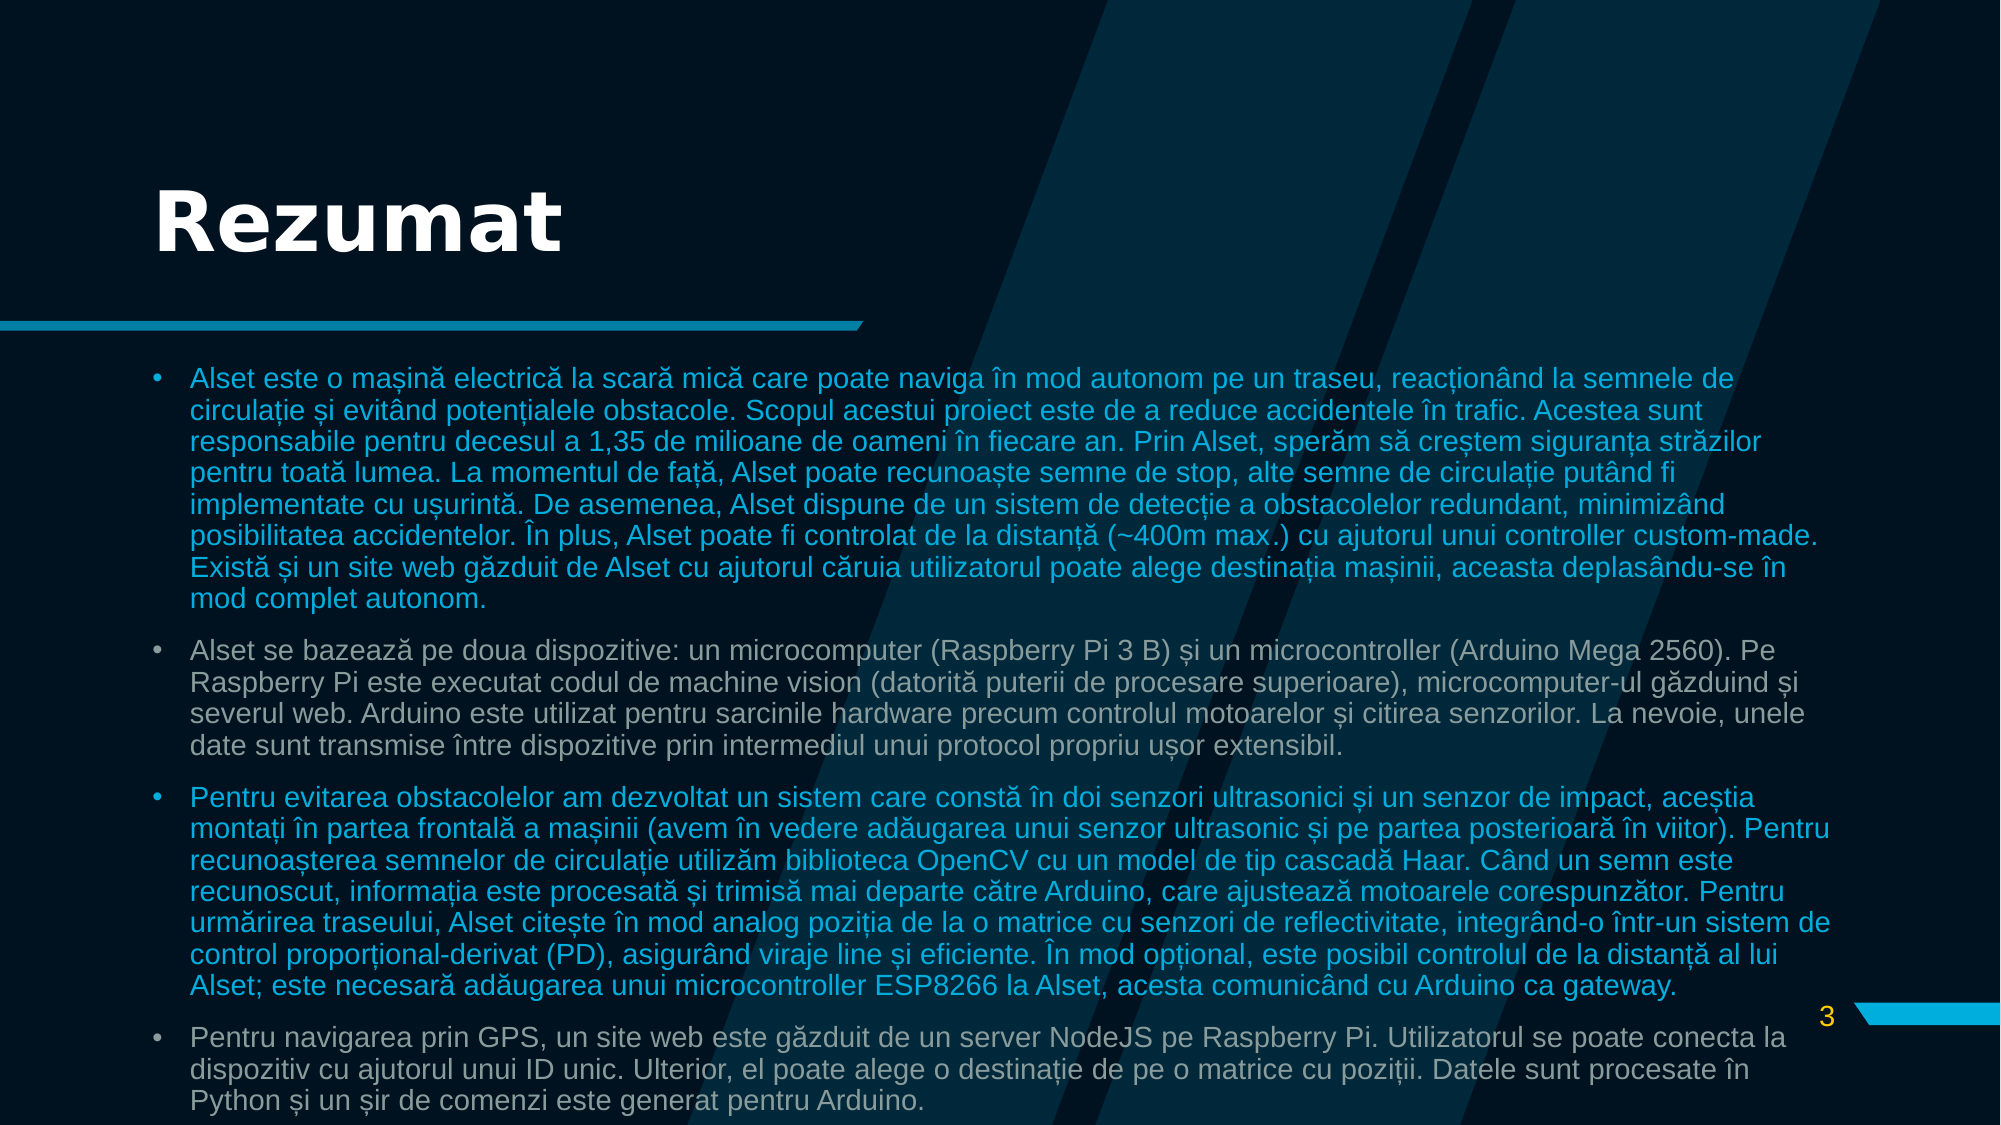

# Rezumat
Alset este o mașină electrică la scară mică care poate naviga în mod autonom pe un traseu, reacționând la semnele de circulație și evitând potențialele obstacole. Scopul acestui proiect este de a reduce accidentele în trafic. Acestea sunt responsabile pentru decesul a 1,35 de milioane de oameni în fiecare an. Prin Alset, sperăm să creștem siguranța străzilor pentru toată lumea. La momentul de față, Alset poate recunoaște semne de stop, alte semne de circulație putând fi implementate cu ușurintă. De asemenea, Alset dispune de un sistem de detecție a obstacolelor redundant, minimizând posibilitatea accidentelor. În plus, Alset poate fi controlat de la distanță (~400m max.) cu ajutorul unui controller custom-made. Există și un site web găzduit de Alset cu ajutorul căruia utilizatorul poate alege destinația mașinii, aceasta deplasându-se în mod complet autonom.
Alset se bazează pe doua dispozitive: un microcomputer (Raspberry Pi 3 B) și un microcontroller (Arduino Mega 2560). Pe Raspberry Pi este executat codul de machine vision (datorită puterii de procesare superioare), microcomputer-ul găzduind și severul web. Arduino este utilizat pentru sarcinile hardware precum controlul motoarelor și citirea senzorilor. La nevoie, unele date sunt transmise între dispozitive prin intermediul unui protocol propriu ușor extensibil.
Pentru evitarea obstacolelor am dezvoltat un sistem care constă în doi senzori ultrasonici și un senzor de impact, aceștia montați în partea frontală a mașinii (avem în vedere adăugarea unui senzor ultrasonic și pe partea posterioară în viitor). Pentru recunoașterea semnelor de circulație utilizăm biblioteca OpenCV cu un model de tip cascadă Haar. Când un semn este recunoscut, informația este procesată și trimisă mai departe către Arduino, care ajustează motoarele corespunzător. Pentru urmărirea traseului, Alset citește în mod analog poziția de la o matrice cu senzori de reflectivitate, integrând-o într-un sistem de control proporțional-derivat (PD), asigurând viraje line și eficiente. În mod opțional, este posibil controlul de la distanță al lui Alset; este necesară adăugarea unui microcontroller ESP8266 la Alset, acesta comunicând cu Arduino ca gateway.
Pentru navigarea prin GPS, un site web este găzduit de un server NodeJS pe Raspberry Pi. Utilizatorul se poate conecta la dispozitiv cu ajutorul unui ID unic. Ulterior, el poate alege o destinație de pe o matrice cu poziții. Datele sunt procesate în Python și un șir de comenzi este generat pentru Arduino.
3